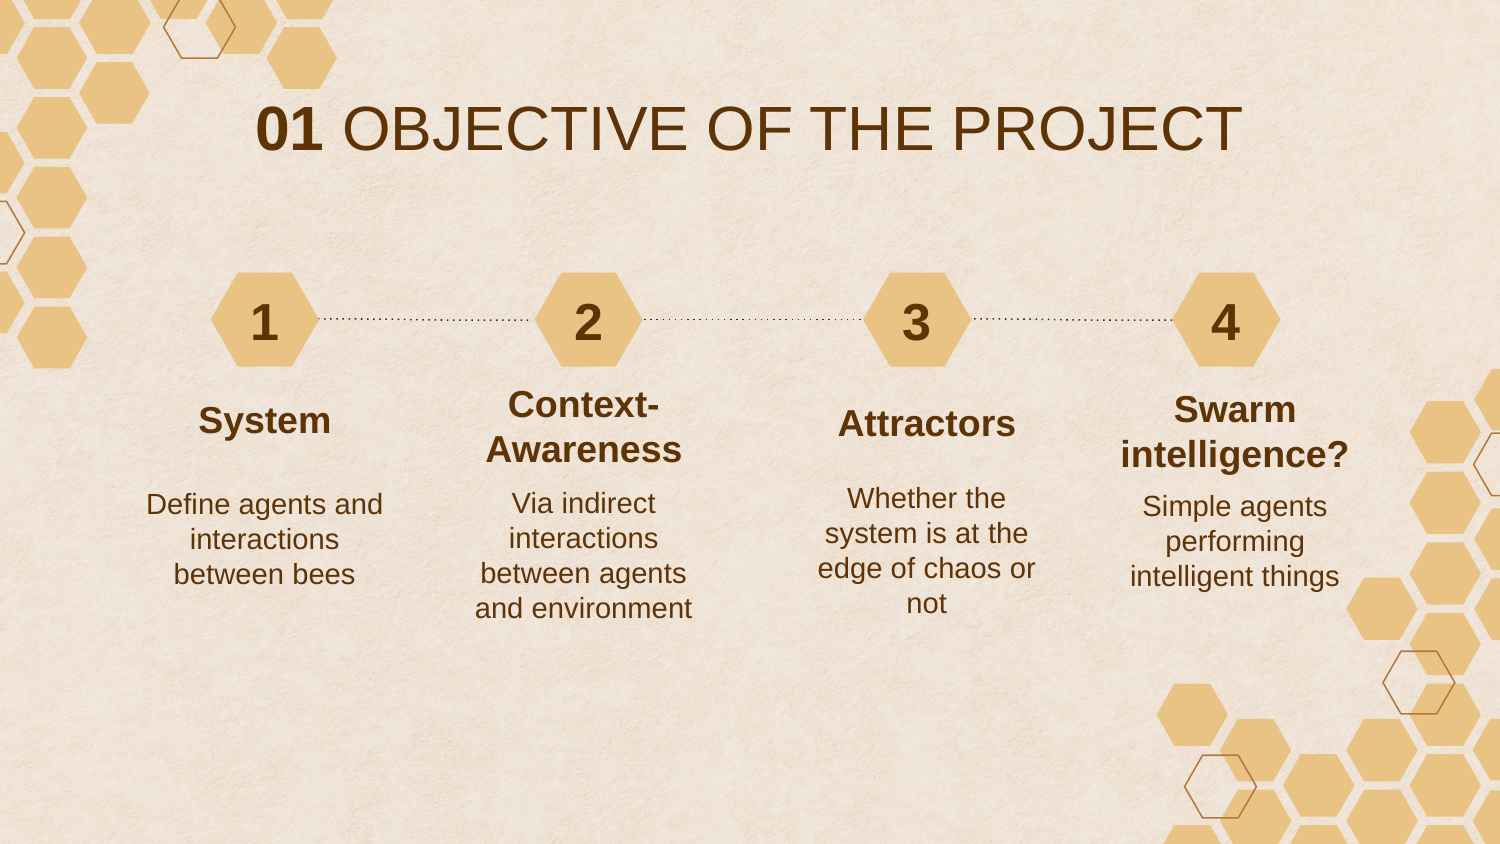

# 01 OBJECTIVE OF THE PROJECT

2
3
4
1
System
Attractors
Context-Awareness
Swarm intelligence?
Whether the system is at the edge of chaos or not
Via indirect interactions between agents and environment
Define agents and interactions between bees
Simple agents performing intelligent things